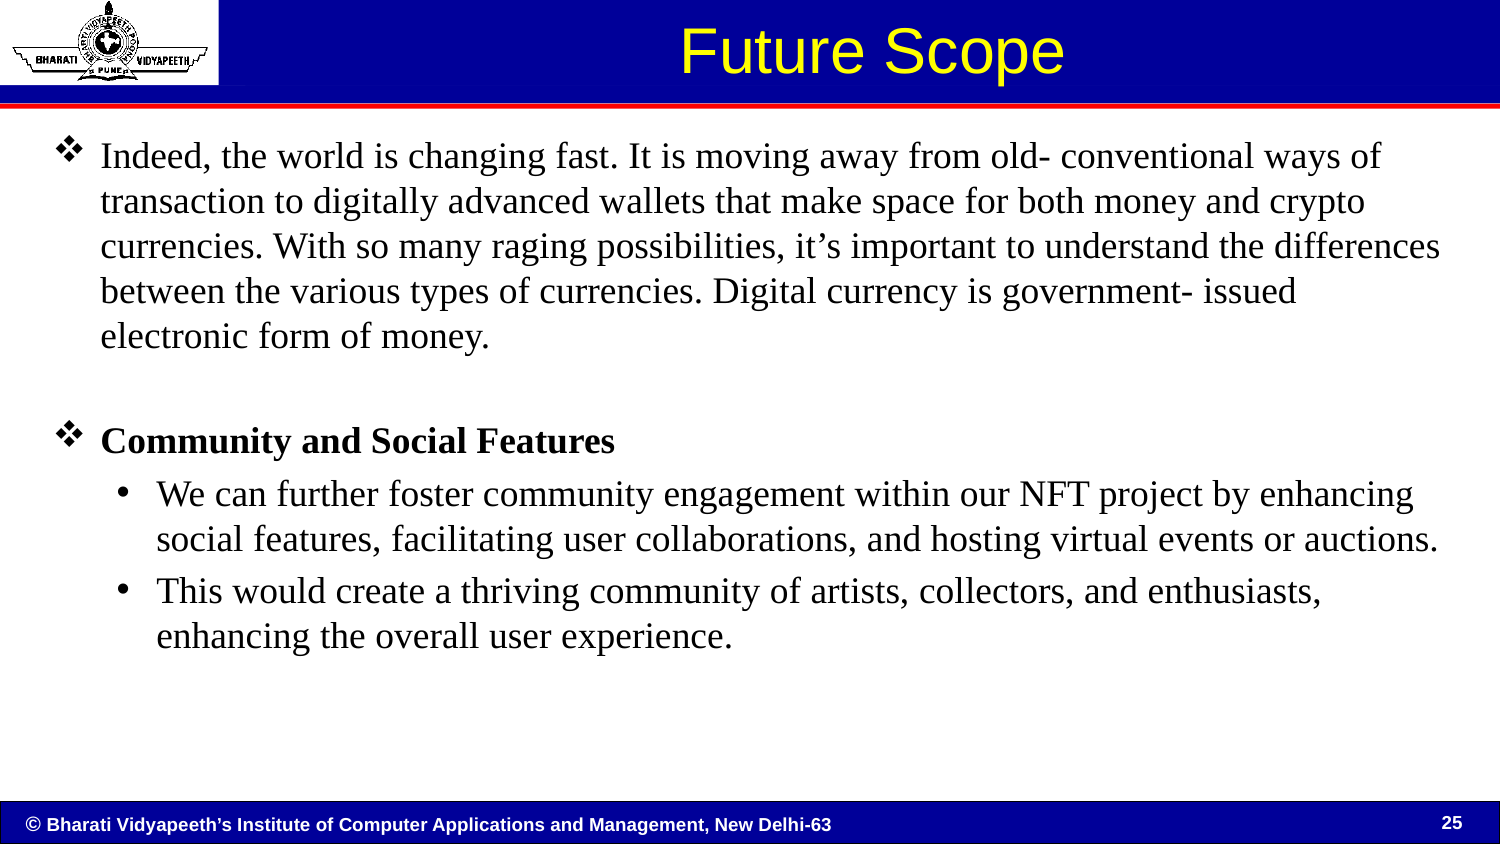

# Future Scope
Indeed, the world is changing fast. It is moving away from old- conventional ways of transaction to digitally advanced wallets that make space for both money and crypto currencies. With so many raging possibilities, it’s important to understand the differences between the various types of currencies. Digital currency is government- issued electronic form of money.

Community and Social Features
We can further foster community engagement within our NFT project by enhancing social features, facilitating user collaborations, and hosting virtual events or auctions.
This would create a thriving community of artists, collectors, and enthusiasts, enhancing the overall user experience.